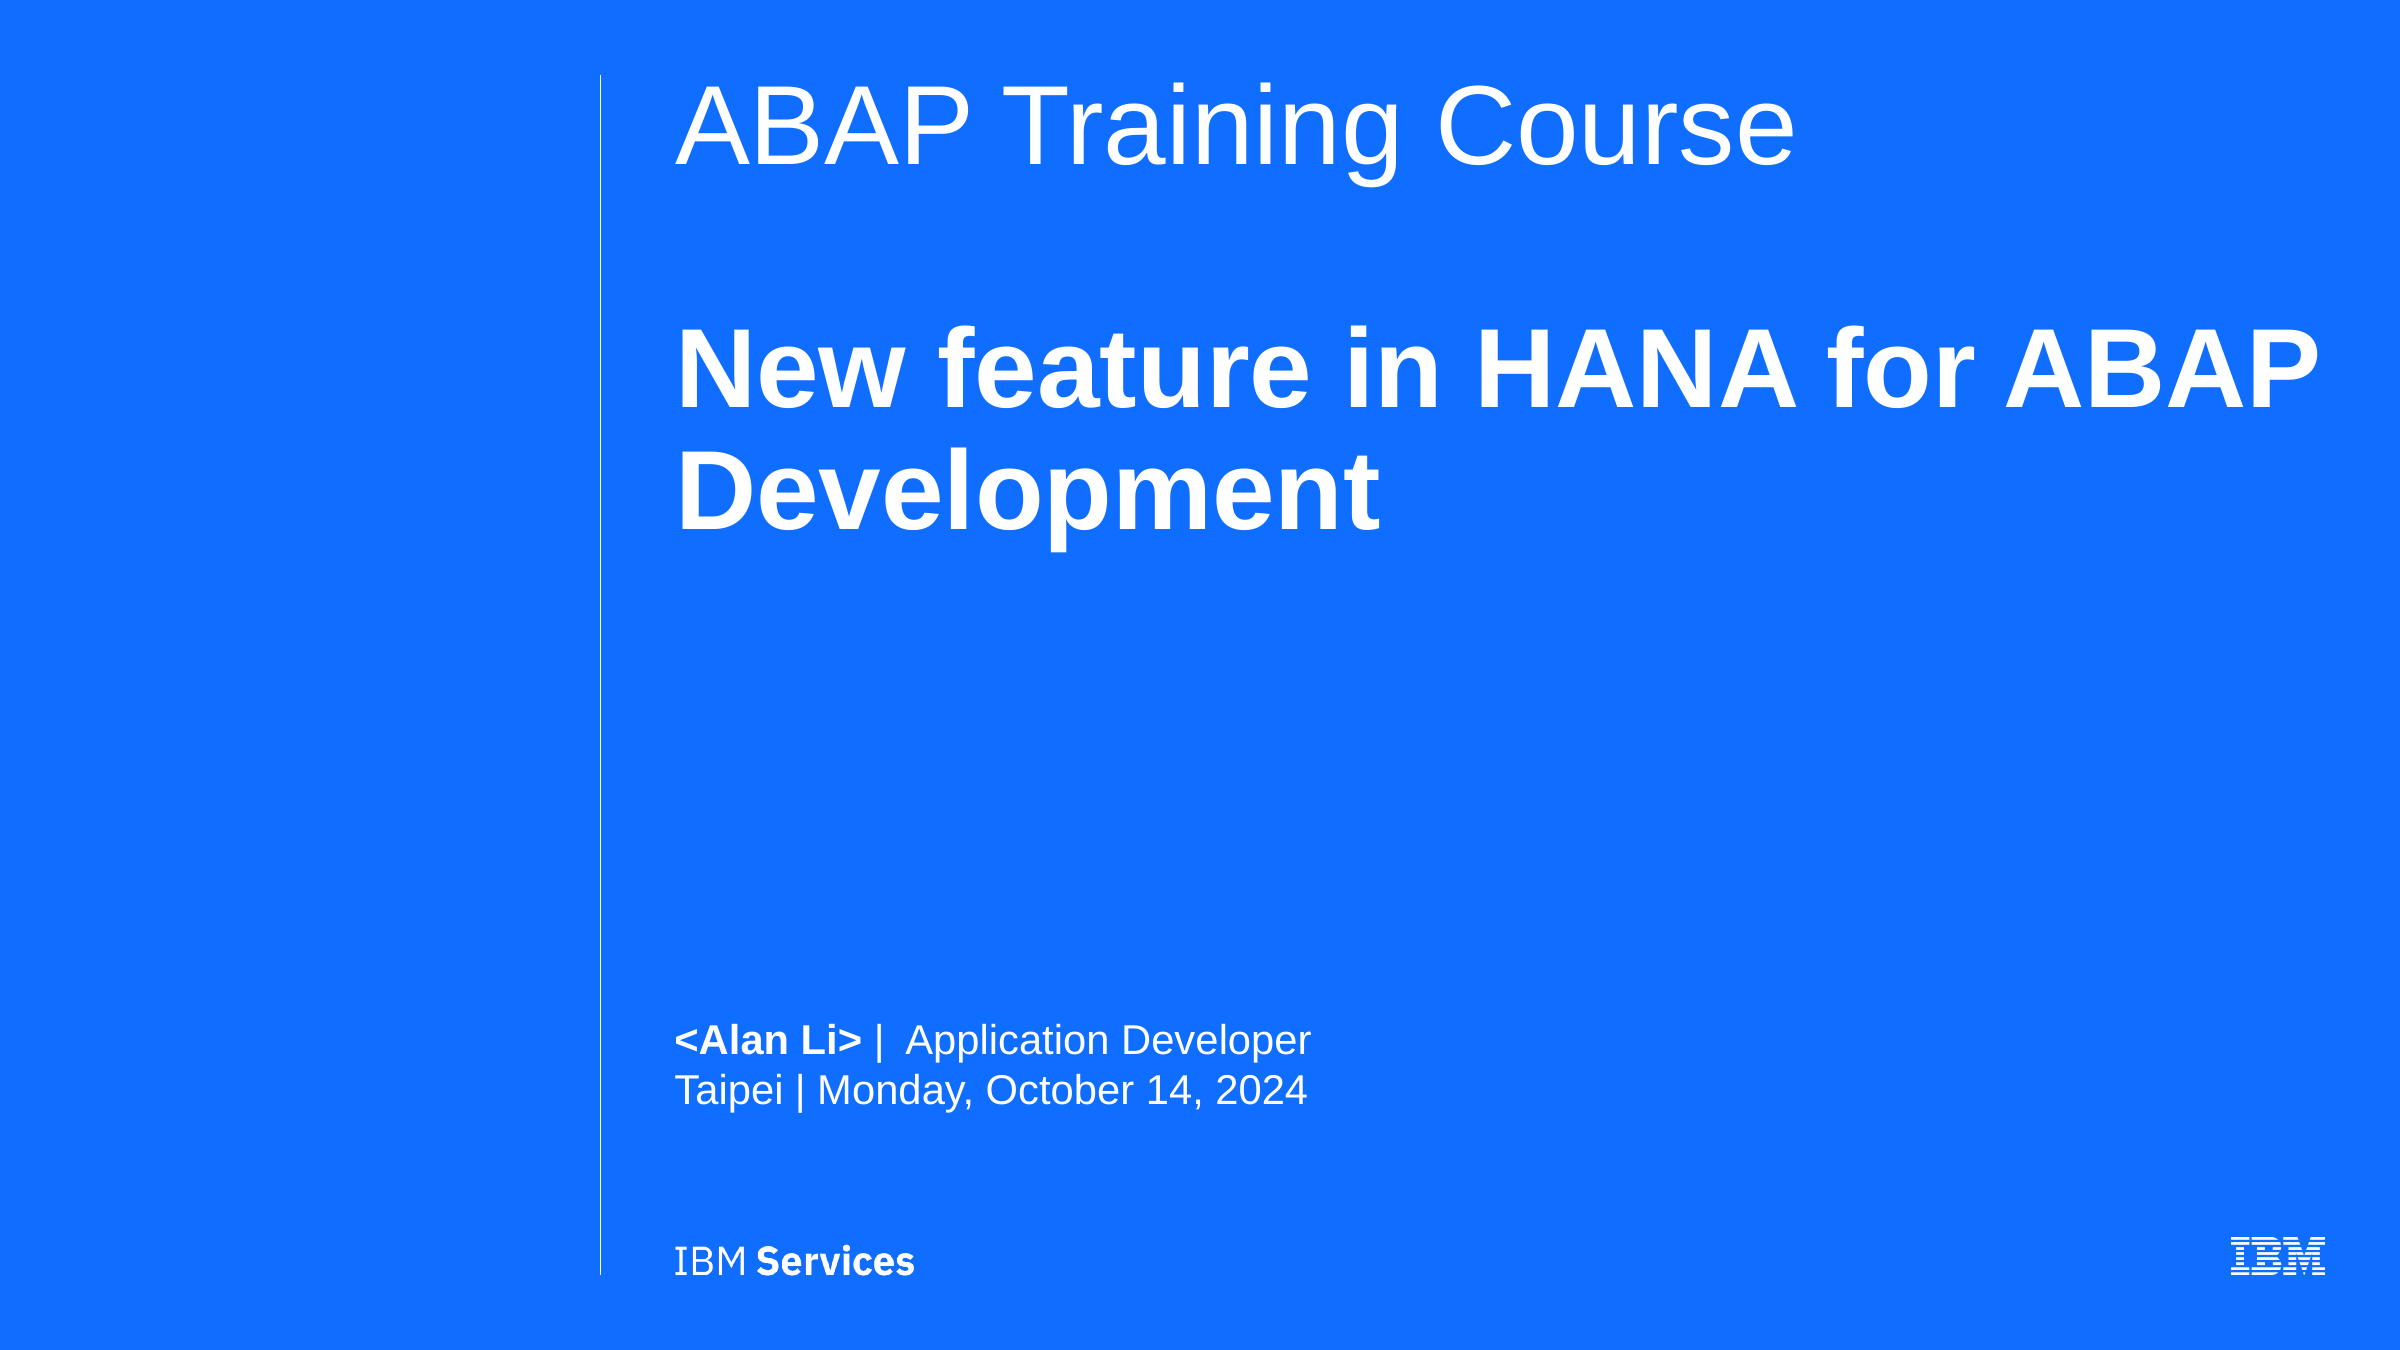

# ABAP Training Course New feature in HANA for ABAP Development
<Alan Li> |  Application Developer
Taipei | Monday, October 14, 2024